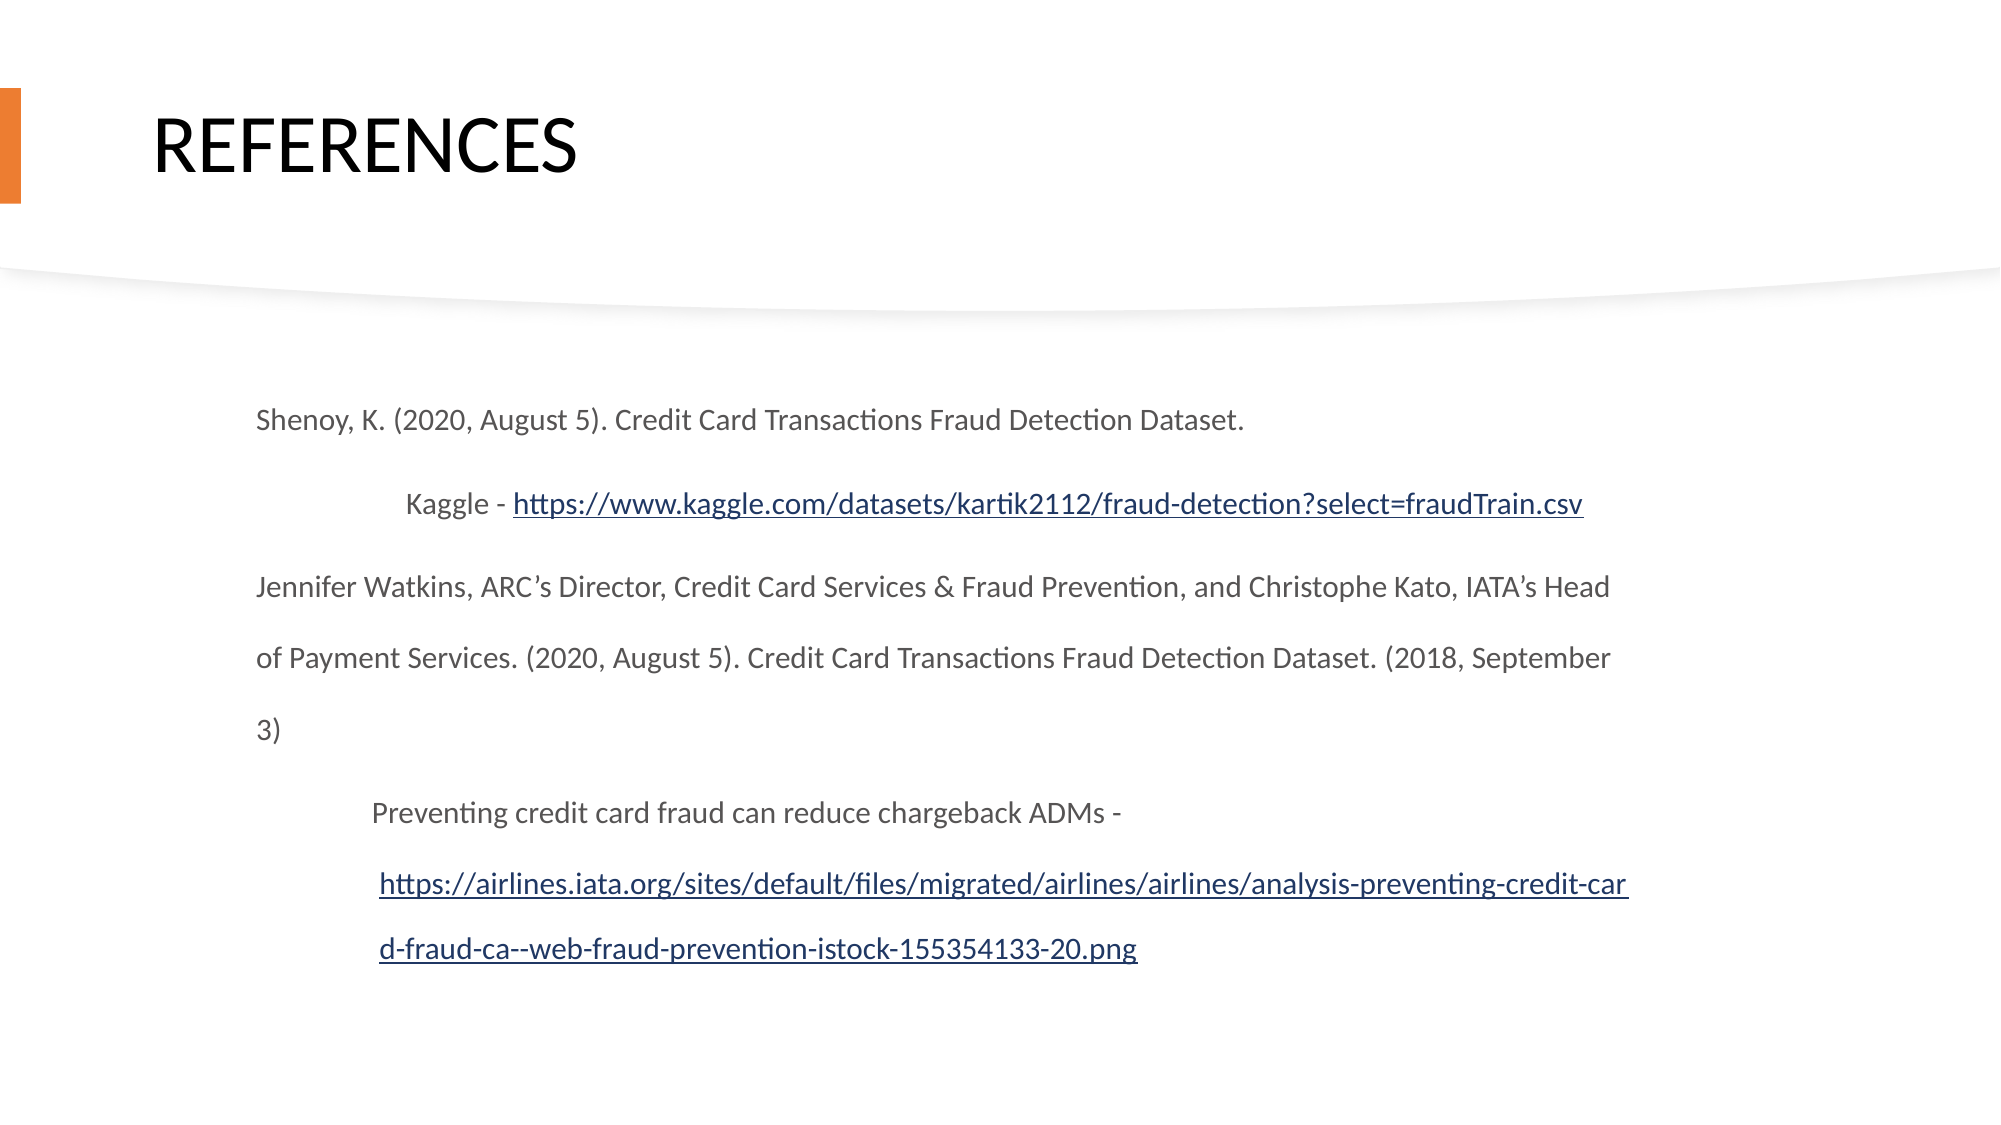

# REFERENCES

Shenoy, K. (2020, August 5). Credit Card Transactions Fraud Detection Dataset.
	Kaggle - https://www.kaggle.com/datasets/kartik2112/fraud-detection?select=fraudTrain.csv
Jennifer Watkins, ARC’s Director, Credit Card Services & Fraud Prevention, and Christophe Kato, IATA’s Head of Payment Services. (2020, August 5). Credit Card Transactions Fraud Detection Dataset. (2018, September 3)
Preventing credit card fraud can reduce chargeback ADMs - https://airlines.iata.org/sites/default/files/migrated/airlines/airlines/analysis-preventing-credit-card-fraud-ca--web-fraud-prevention-istock-155354133-20.png